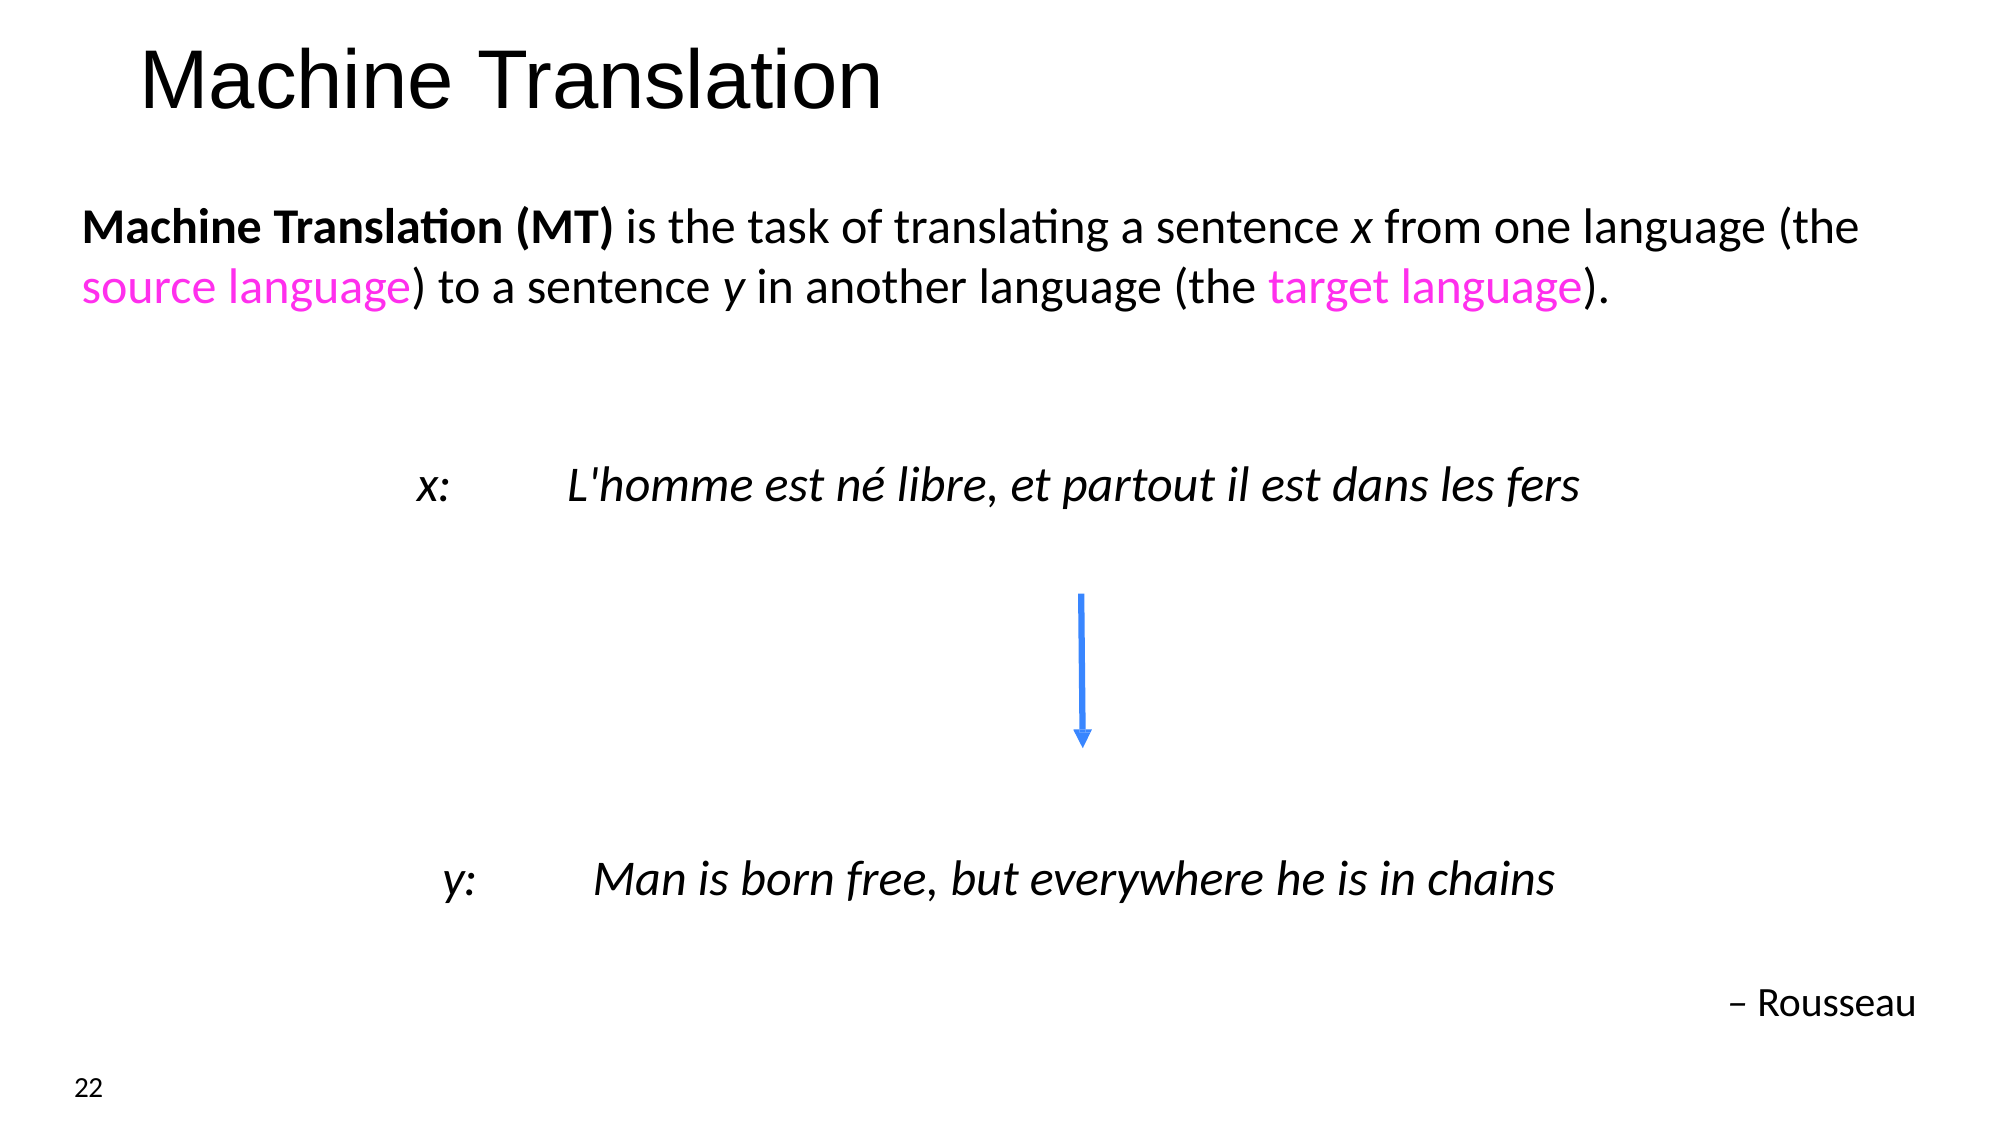

# Machine Translation
Machine Translation (MT) is the task of translating a sentence x from one language (the source language) to a sentence y in another language (the target language).
x:
L'homme est né libre, et partout il est dans les fers

y:
Man is born free, but everywhere he is in chains
– Rousseau
22